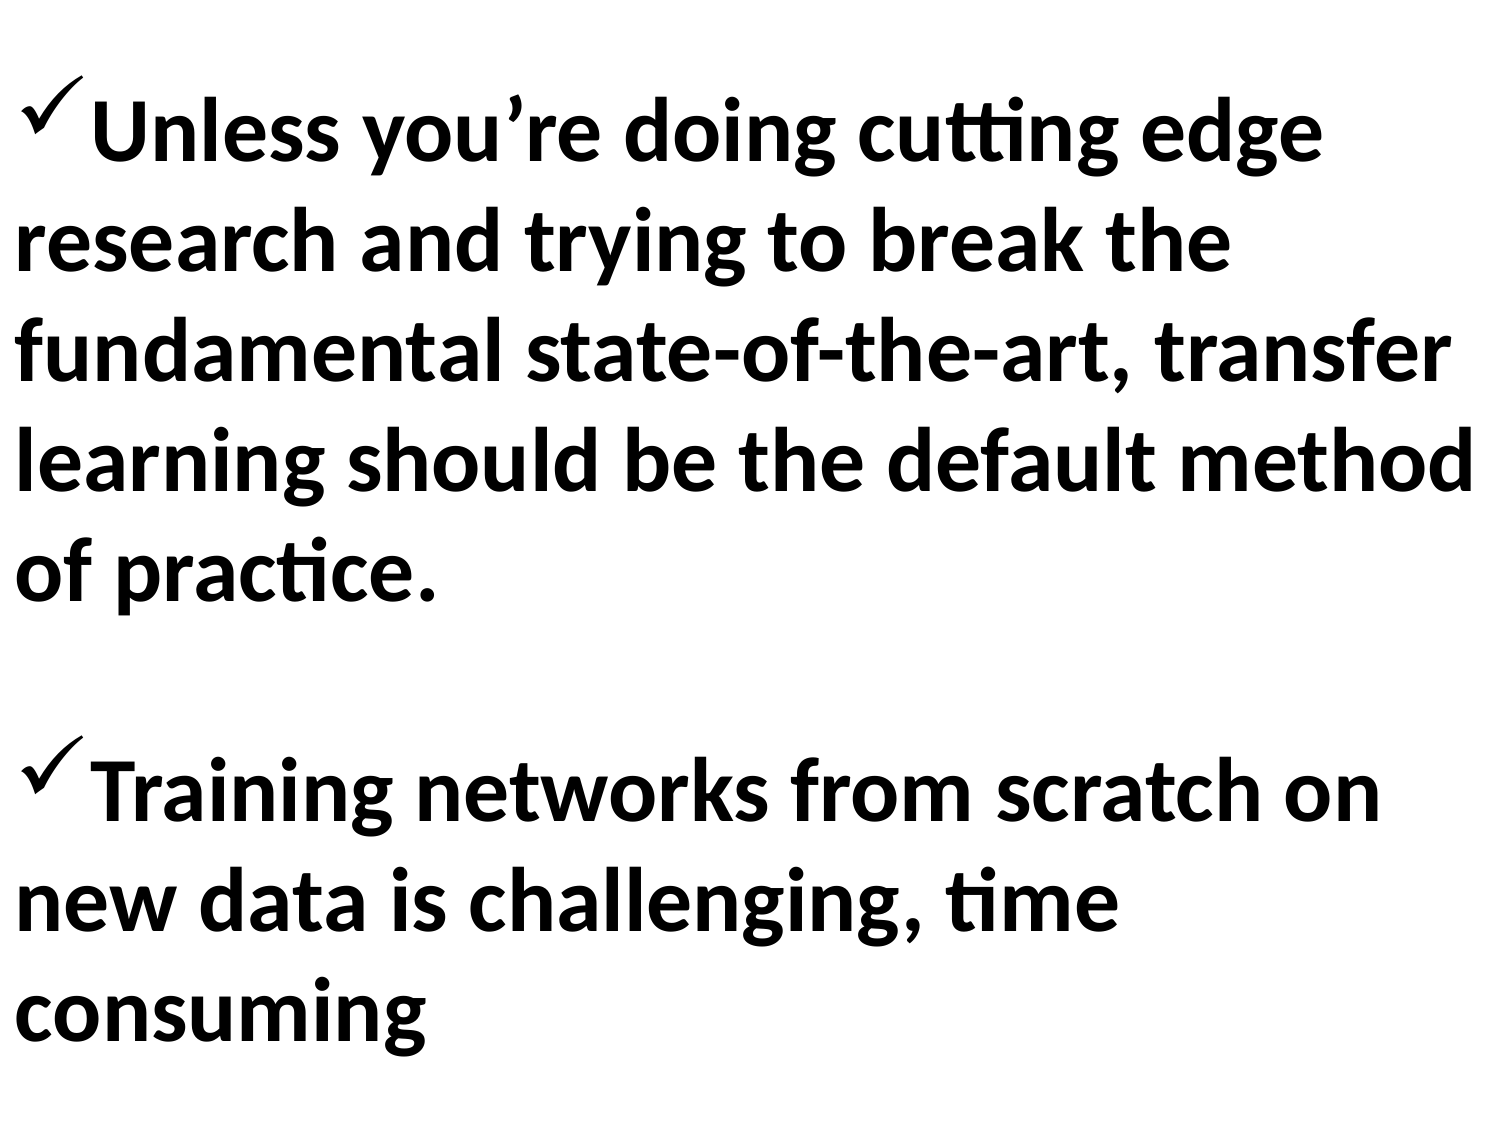

Unless you’re doing cutting edge research and trying to break the fundamental state-of-the-art, transfer learning should be the default method of practice.

Training networks from scratch on new data is challenging, time consuming